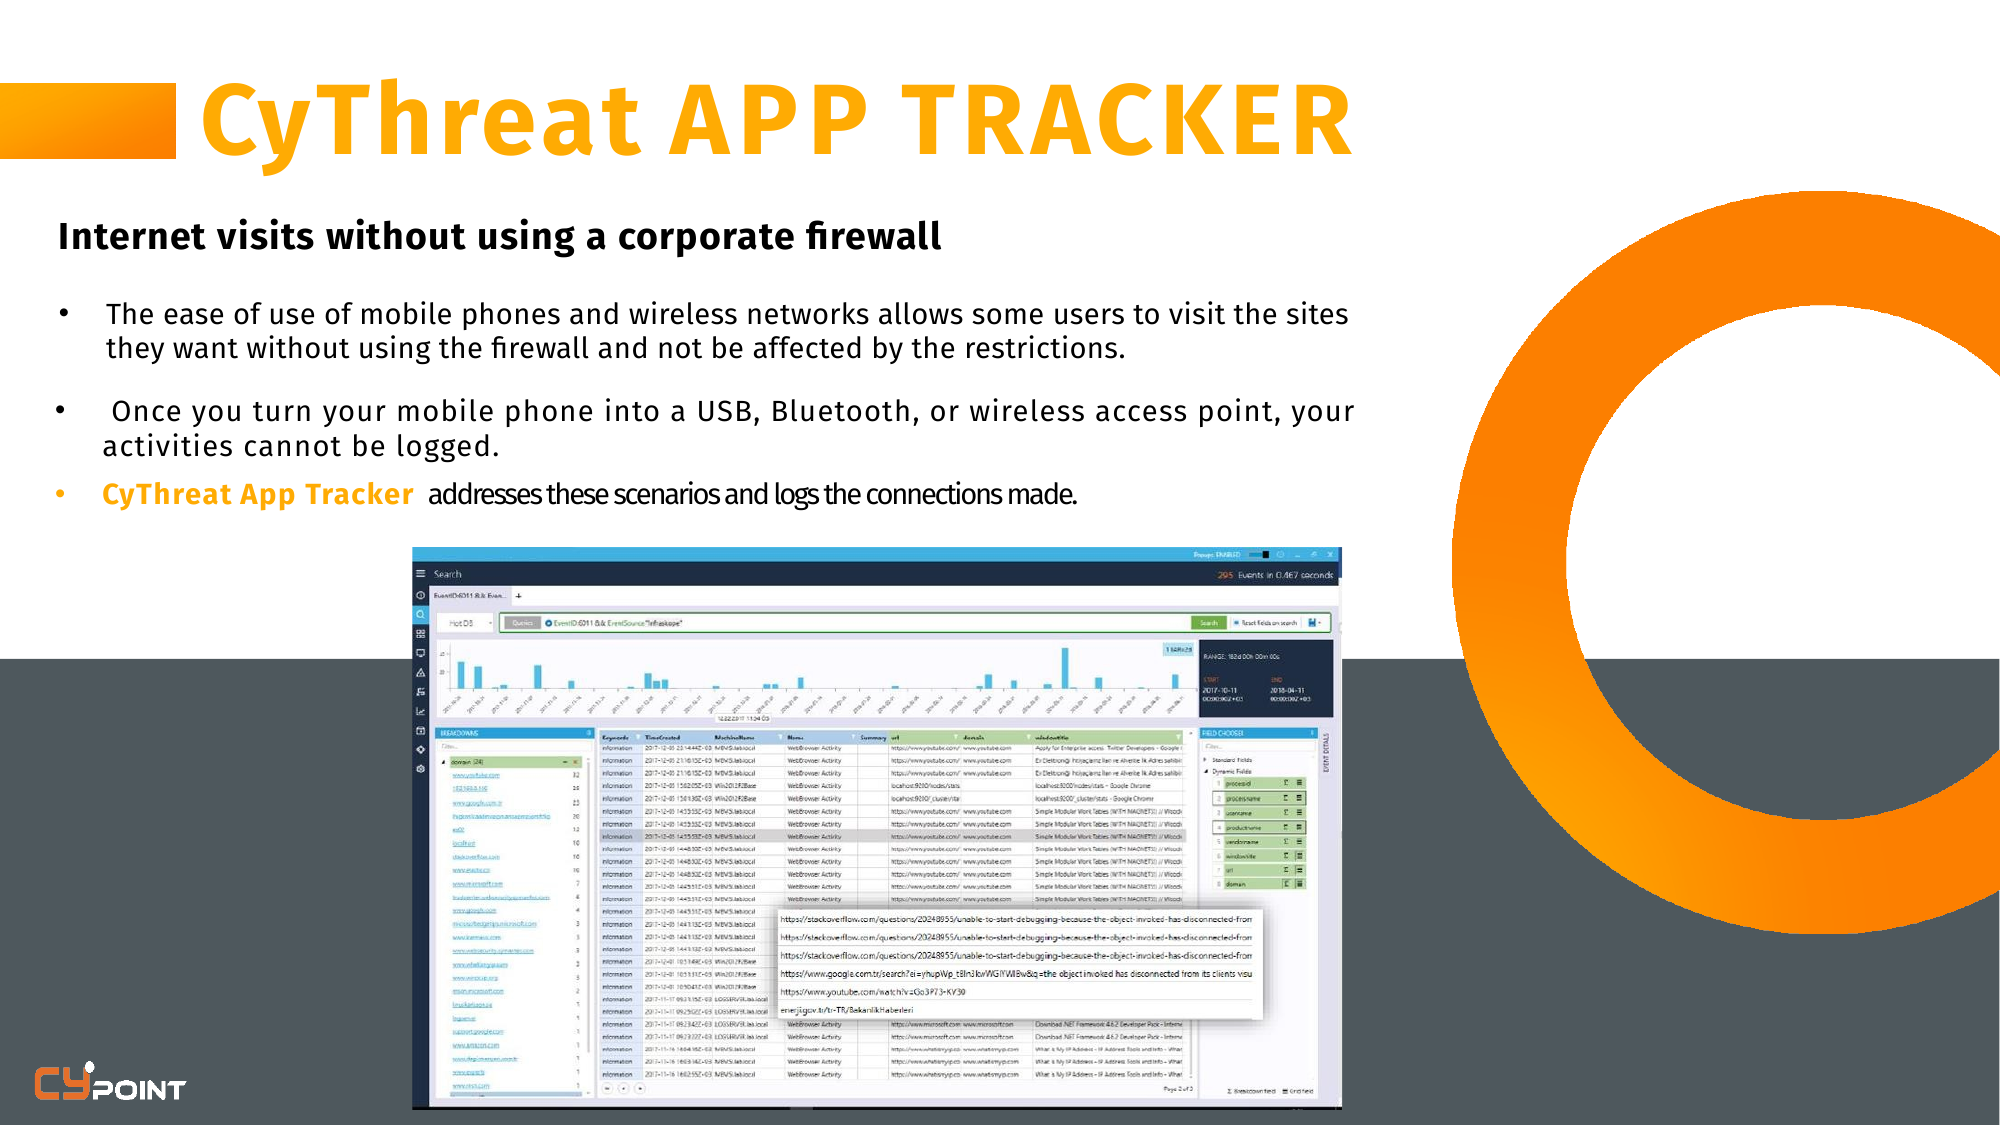

# CyThreat APP TRACKER

Internet visits without using a corporate firewall
The ease of use of mobile phones and wireless networks allows some users to visit the sites they want without using the firewall and not be affected by the restrictions.
 Once you turn your mobile phone into a USB, Bluetooth, or wireless access point, your activities cannot be logged.
CyThreat App Tracker  addresses these scenarios and logs the connections made.